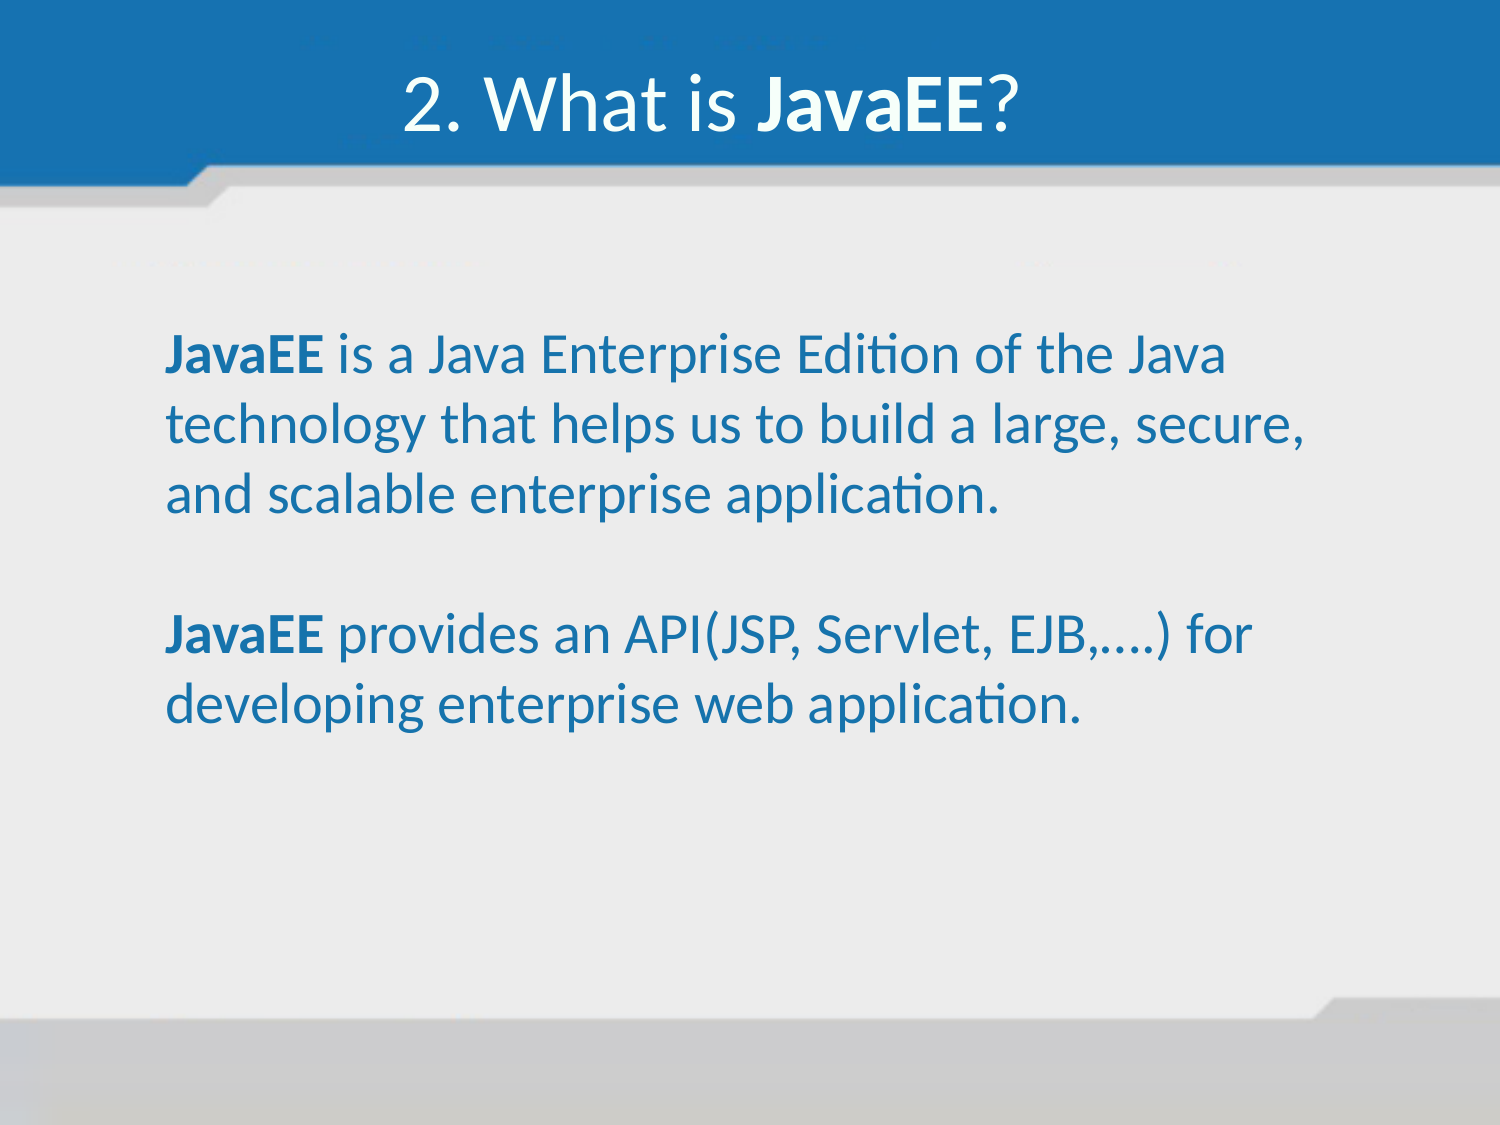

2. What is JavaEE?
JavaEE is a Java Enterprise Edition of the Java technology that helps us to build a large, secure, and scalable enterprise application.

JavaEE provides an API(JSP, Servlet, EJB,….) for developing enterprise web application.